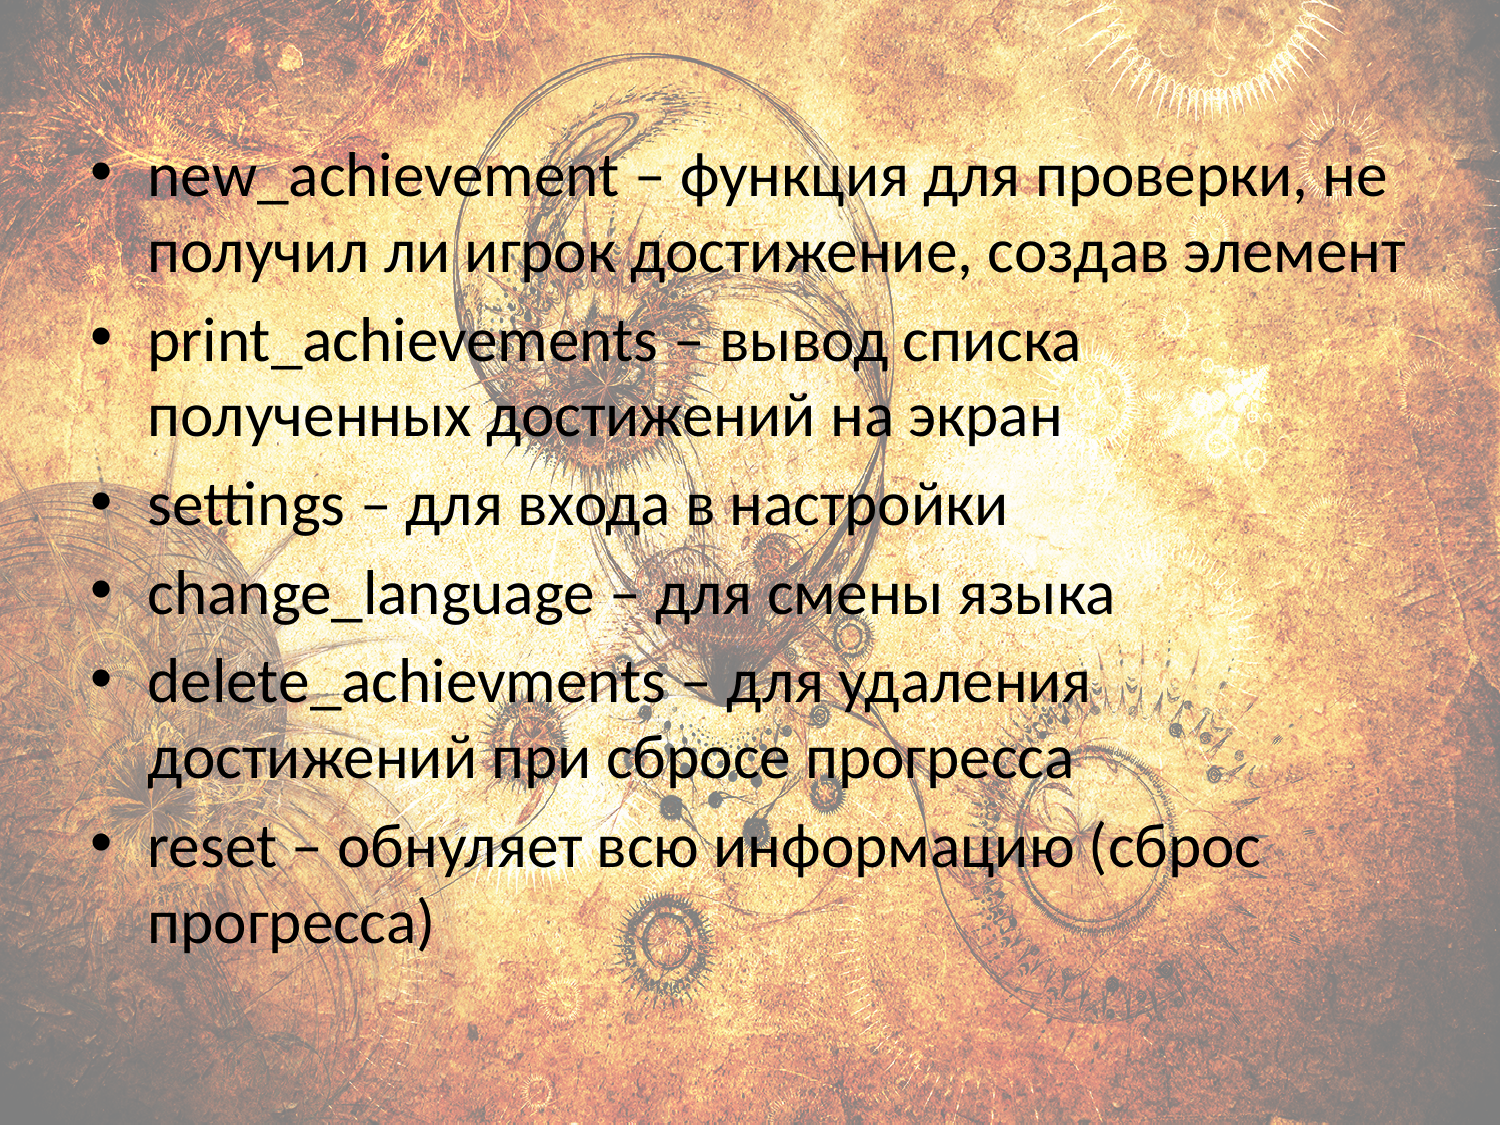

new_achievement – функция для проверки, не получил ли игрок достижение, создав элемент
print_achievements – вывод списка полученных достижений на экран
settings – для входа в настройки
change_language – для смены языка
delete_achievments – для удаления достижений при сбросе прогресса
reset – обнуляет всю информацию (сброс прогресса)